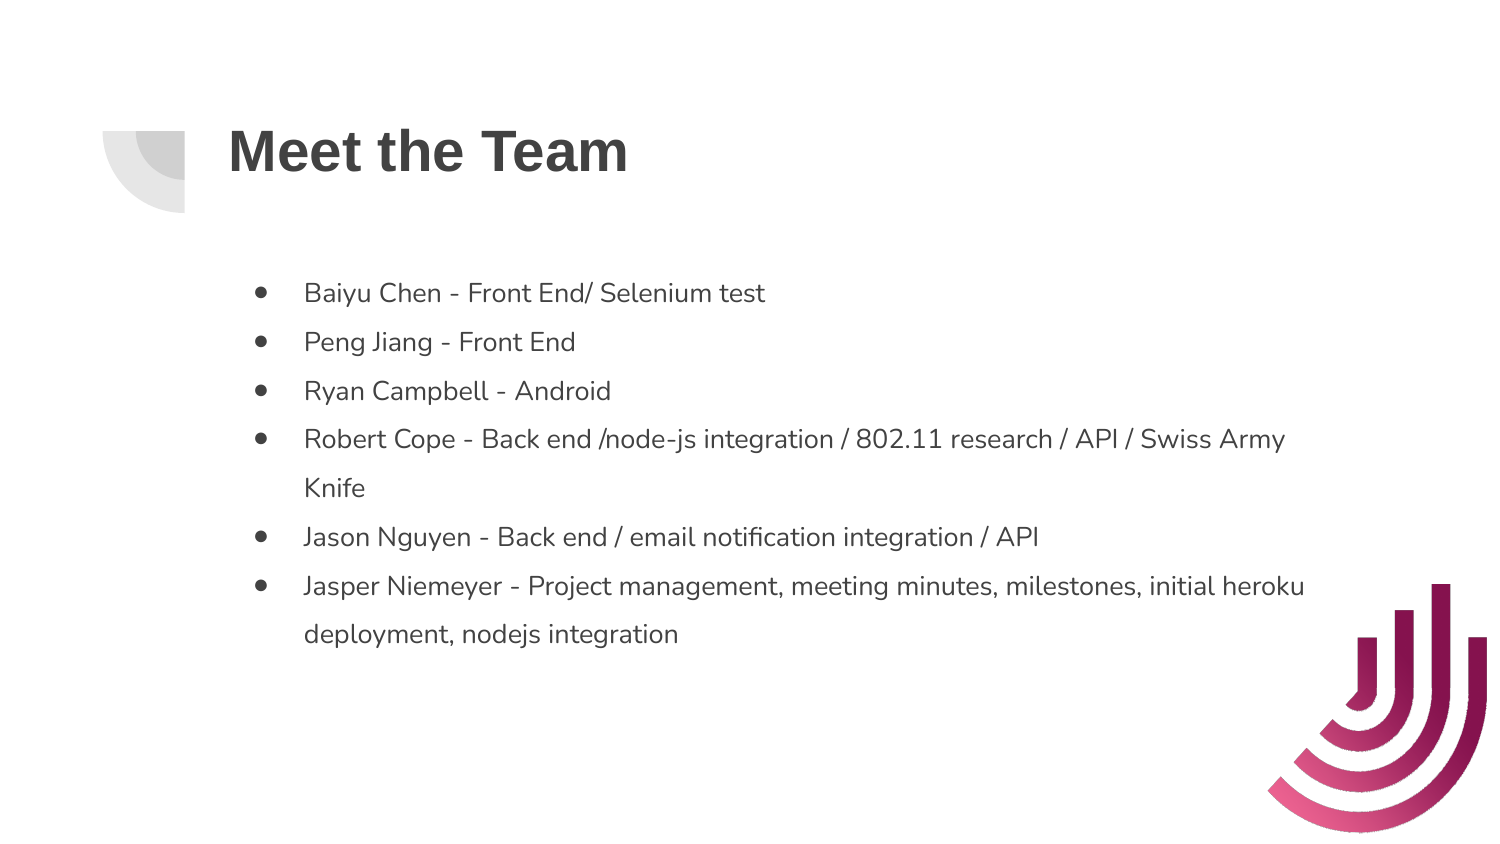

# Meet the Team
Baiyu Chen - Front End/ Selenium test
Peng Jiang - Front End
Ryan Campbell - Android
Robert Cope - Back end /node-js integration / 802.11 research / API / Swiss Army Knife
Jason Nguyen - Back end / email notification integration / API
Jasper Niemeyer - Project management, meeting minutes, milestones, initial heroku deployment, nodejs integration